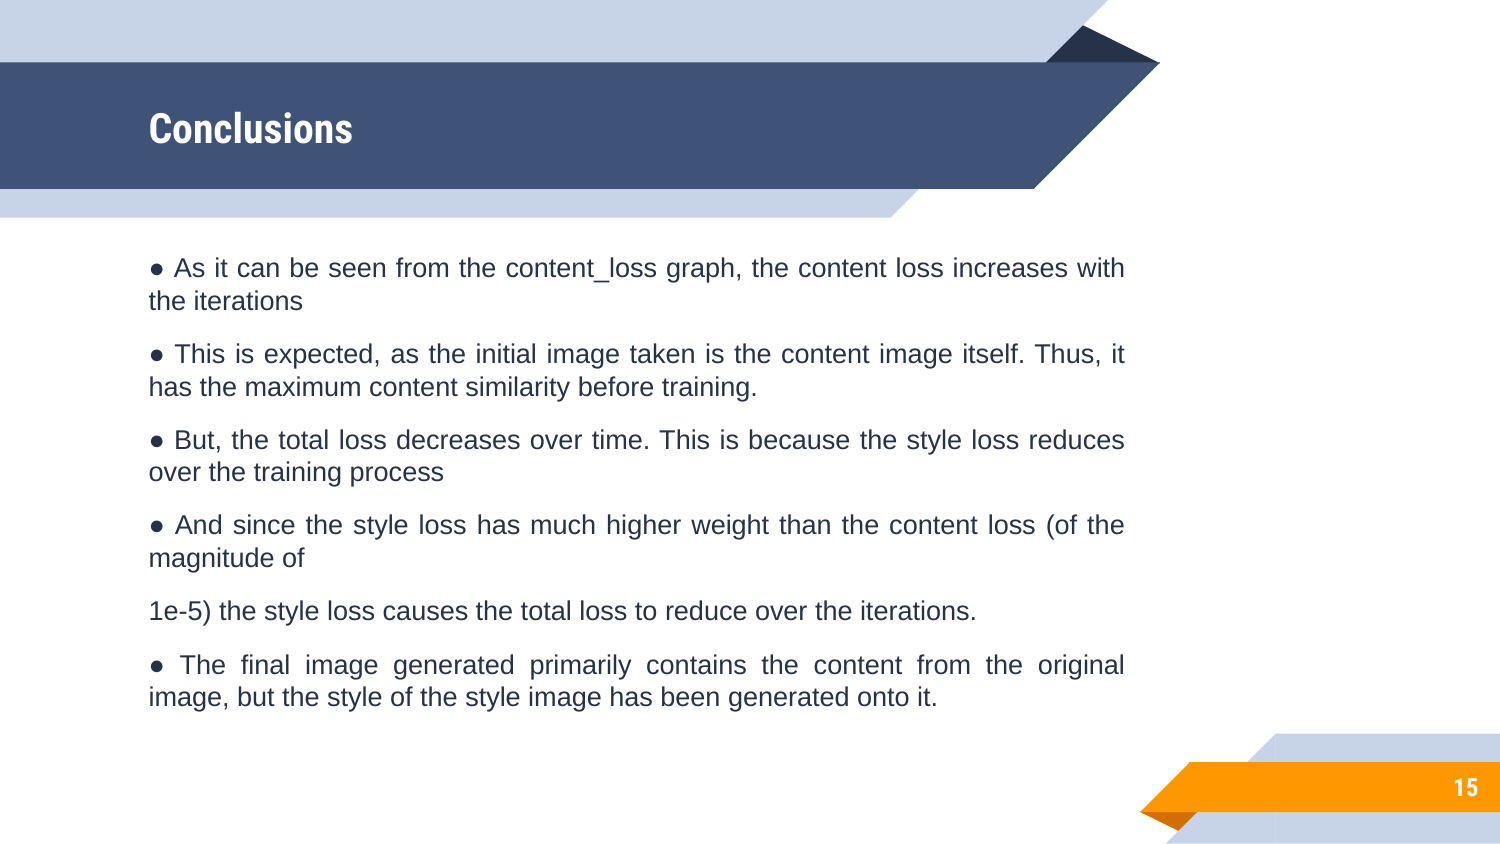

# Conclusions
● As it can be seen from the content_loss graph, the content loss increases with the iterations
● This is expected, as the initial image taken is the content image itself. Thus, it has the maximum content similarity before training.
● But, the total loss decreases over time. This is because the style loss reduces over the training process
● And since the style loss has much higher weight than the content loss (of the magnitude of
1e-5) the style loss causes the total loss to reduce over the iterations.
● The final image generated primarily contains the content from the original image, but the style of the style image has been generated onto it.

15